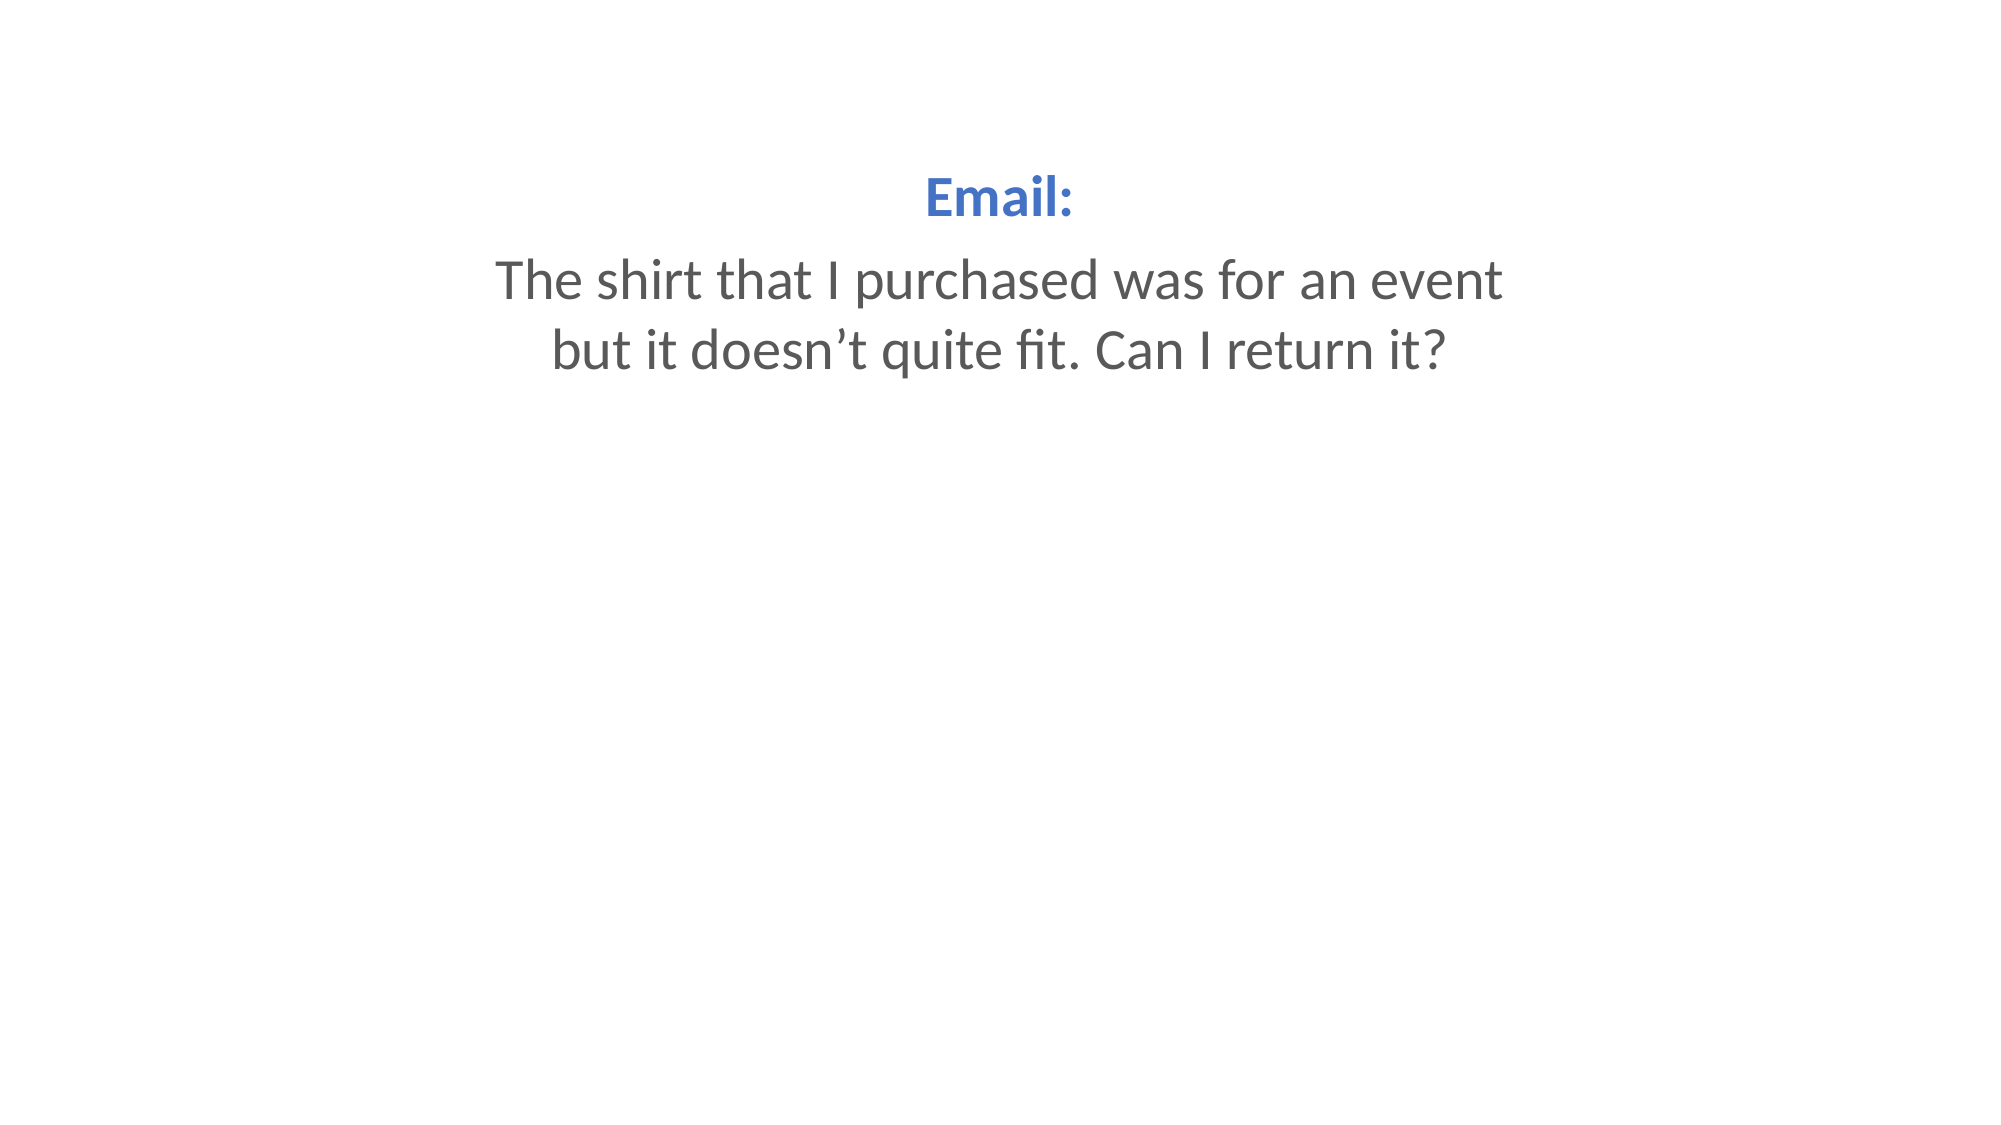

Email:
The shirt that I purchased was for an event but it doesn’t quite fit. Can I return it?